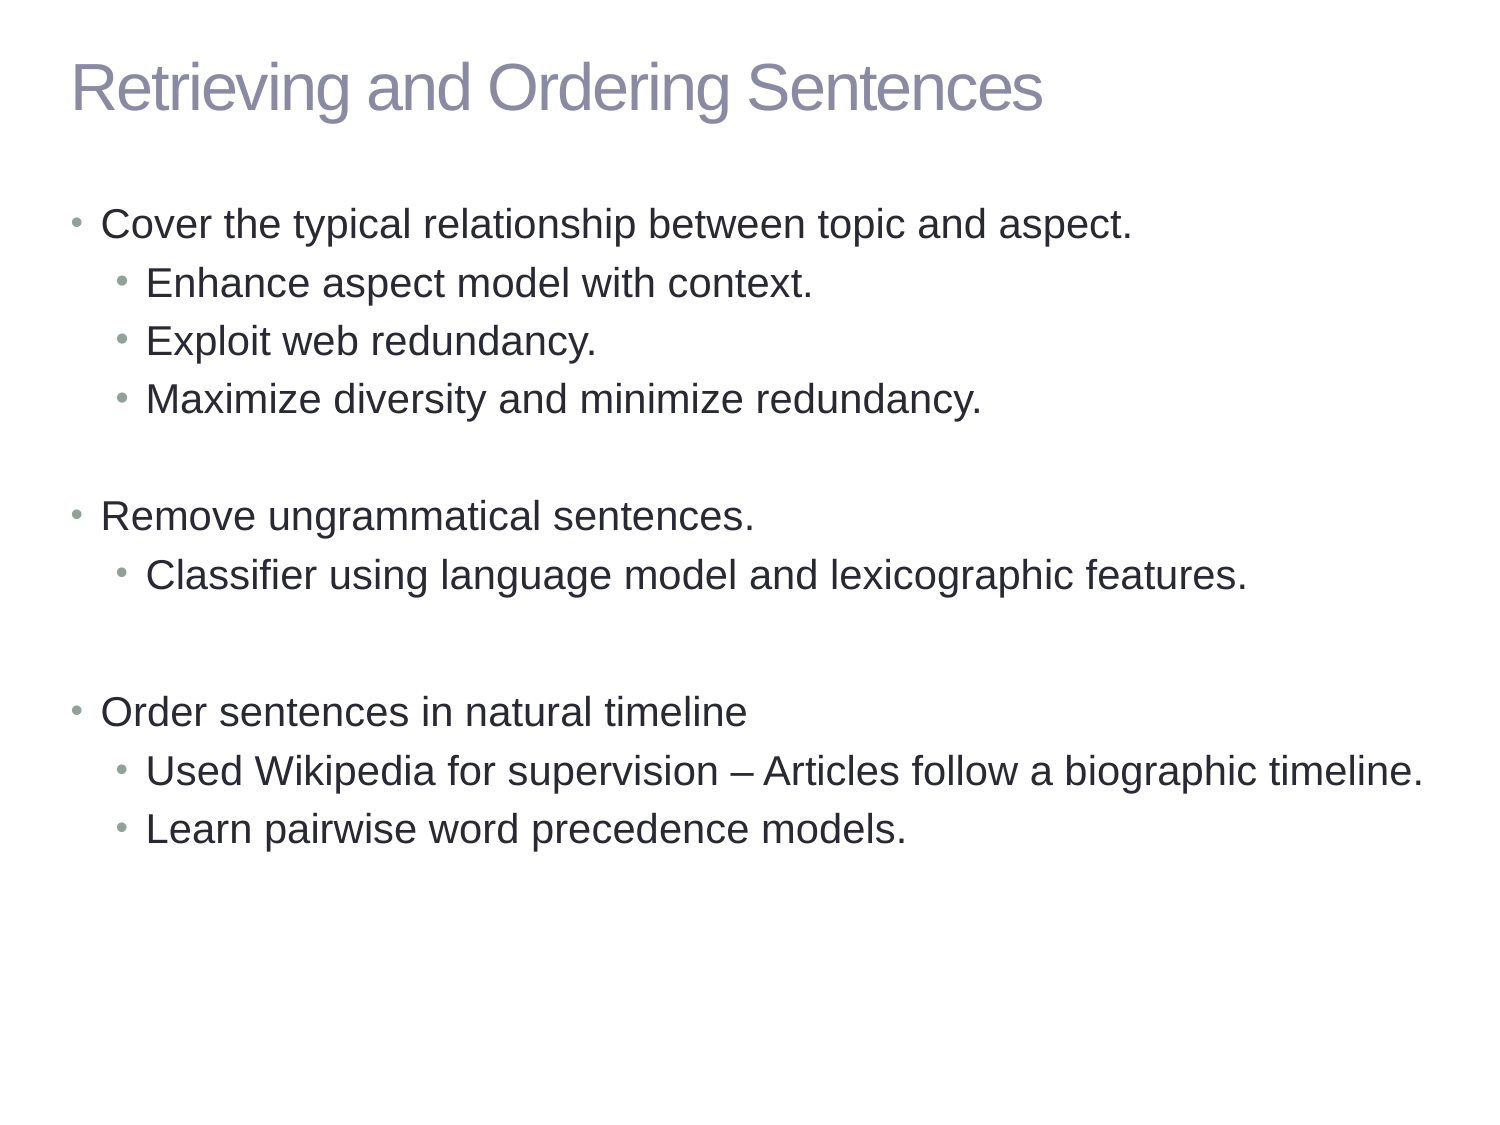

# Retrieving and Ordering Sentences
Cover the typical relationship between topic and aspect.
Enhance aspect model with context.
Exploit web redundancy.
Maximize diversity and minimize redundancy.

Remove ungrammatical sentences.
Classifier using language model and lexicographic features.

Order sentences in natural timeline
Used Wikipedia for supervision – Articles follow a biographic timeline.
Learn pairwise word precedence models.